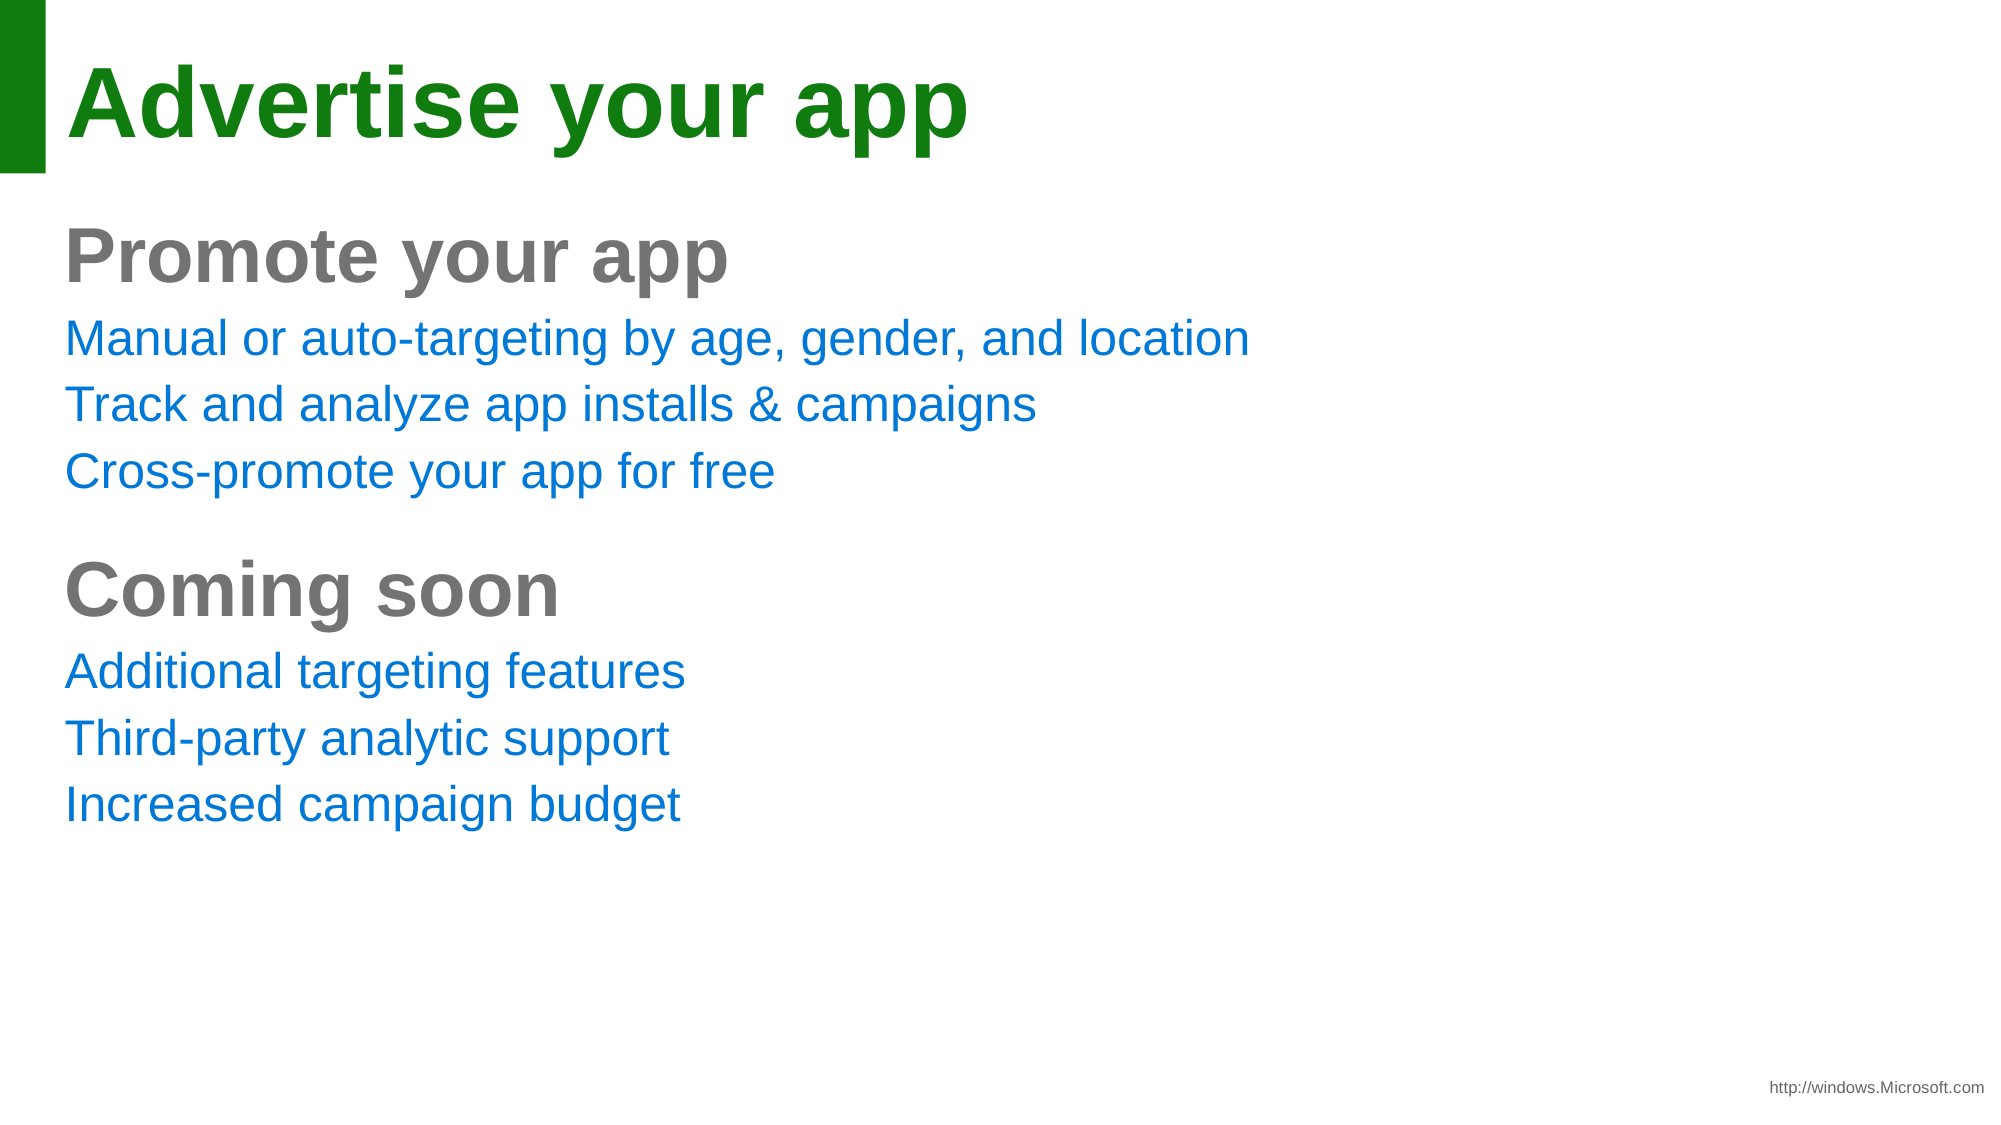

# Advertise your app
Promote your app
Manual or auto-targeting by age, gender, and location
Track and analyze app installs & campaigns
Cross-promote your app for free
Coming soon
Additional targeting features
Third-party analytic support
Increased campaign budget